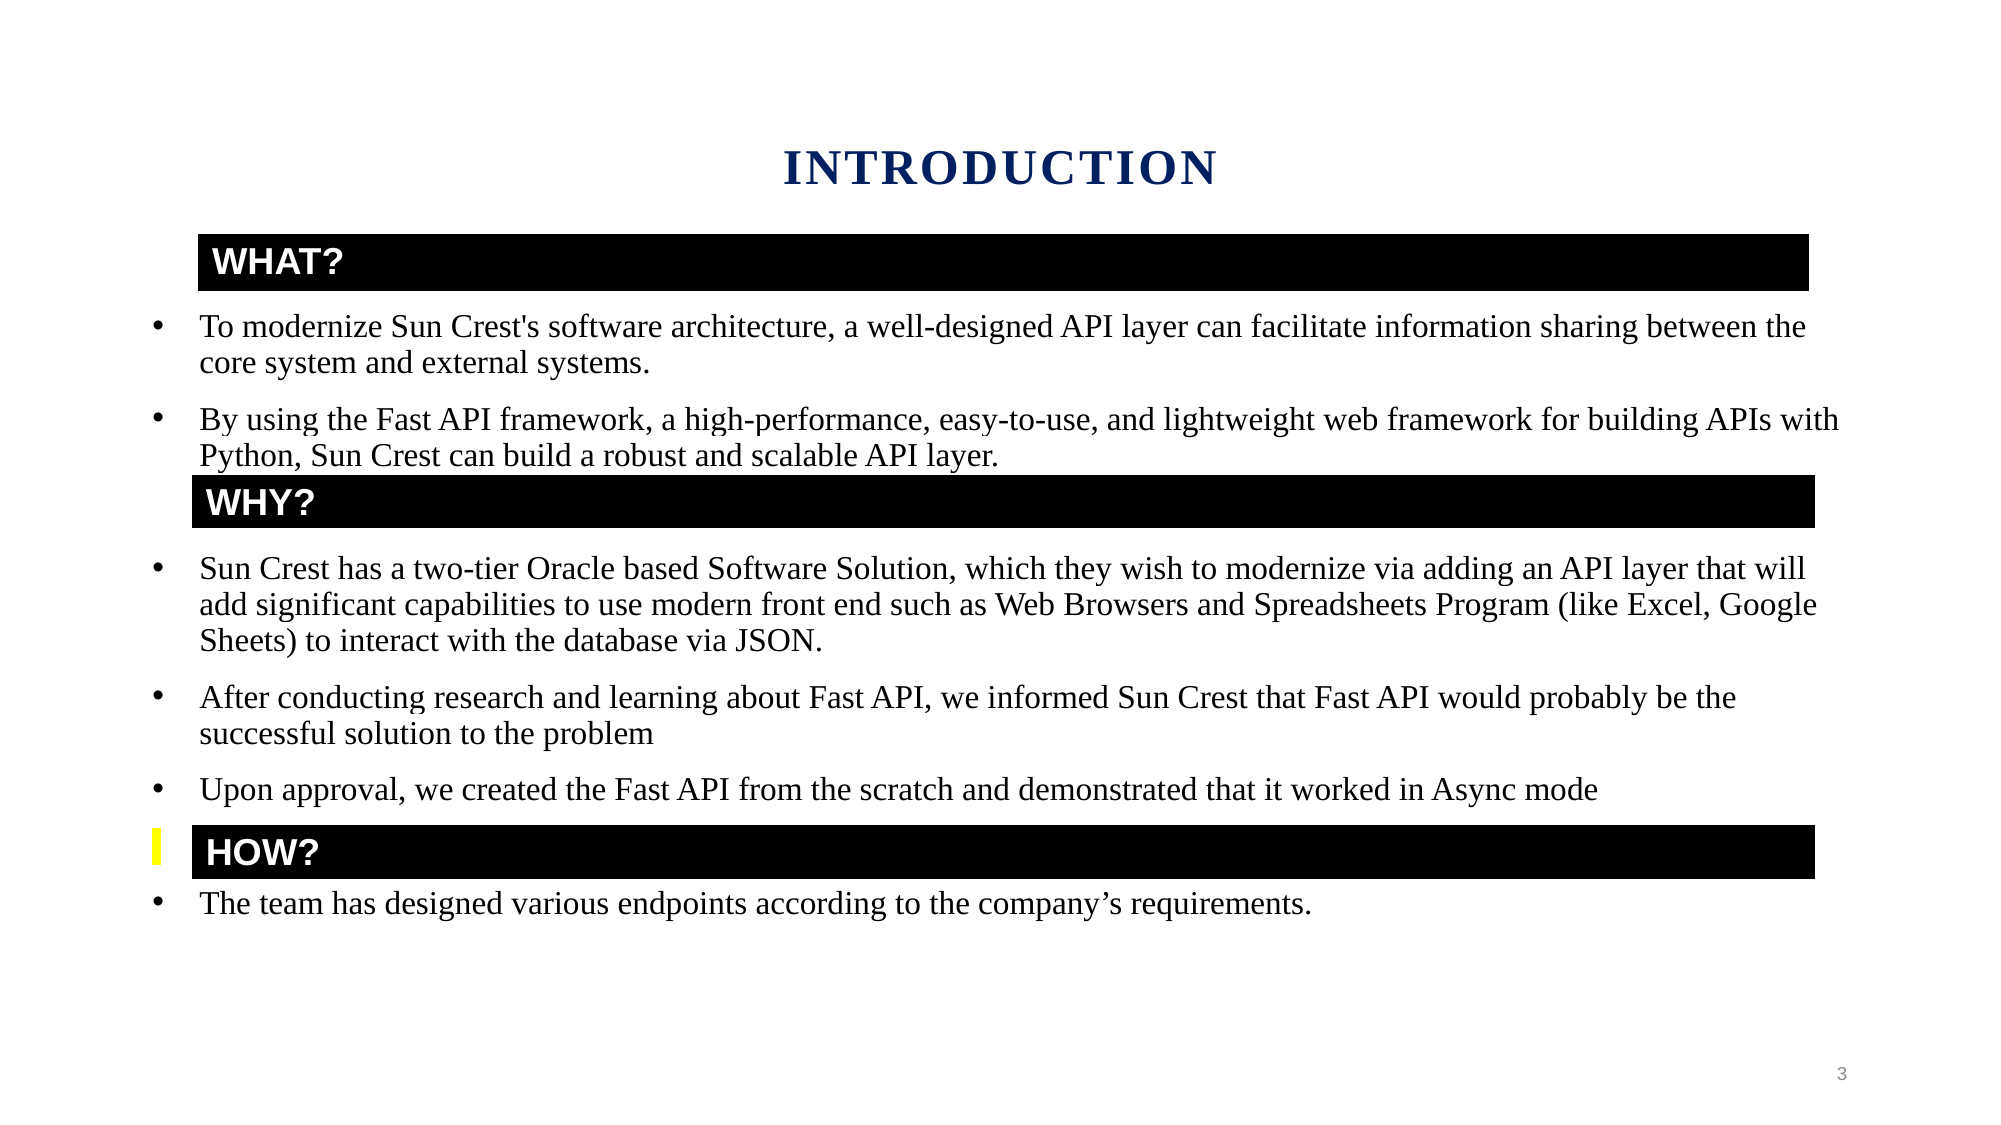

# INTRODUCTION
| WHAT? |
| --- |

To modernize Sun Crest's software architecture, a well-designed API layer can facilitate information sharing between the core system and external systems.
By using the Fast API framework, a high-performance, easy-to-use, and lightweight web framework for building APIs with Python, Sun Crest can build a robust and scalable API layer.

Sun Crest has a two-tier Oracle based Software Solution, which they wish to modernize via adding an API layer that will add significant capabilities to use modern front end such as Web Browsers and Spreadsheets Program (like Excel, Google Sheets) to interact with the database via JSON.
After conducting research and learning about Fast API, we informed Sun Crest that Fast API would probably be the successful solution to the problem
Upon approval, we created the Fast API from the scratch and demonstrated that it worked in Async mode

The team has designed various endpoints according to the company’s requirements.
| WHY? |
| --- |
| HOW? |
| --- |
3